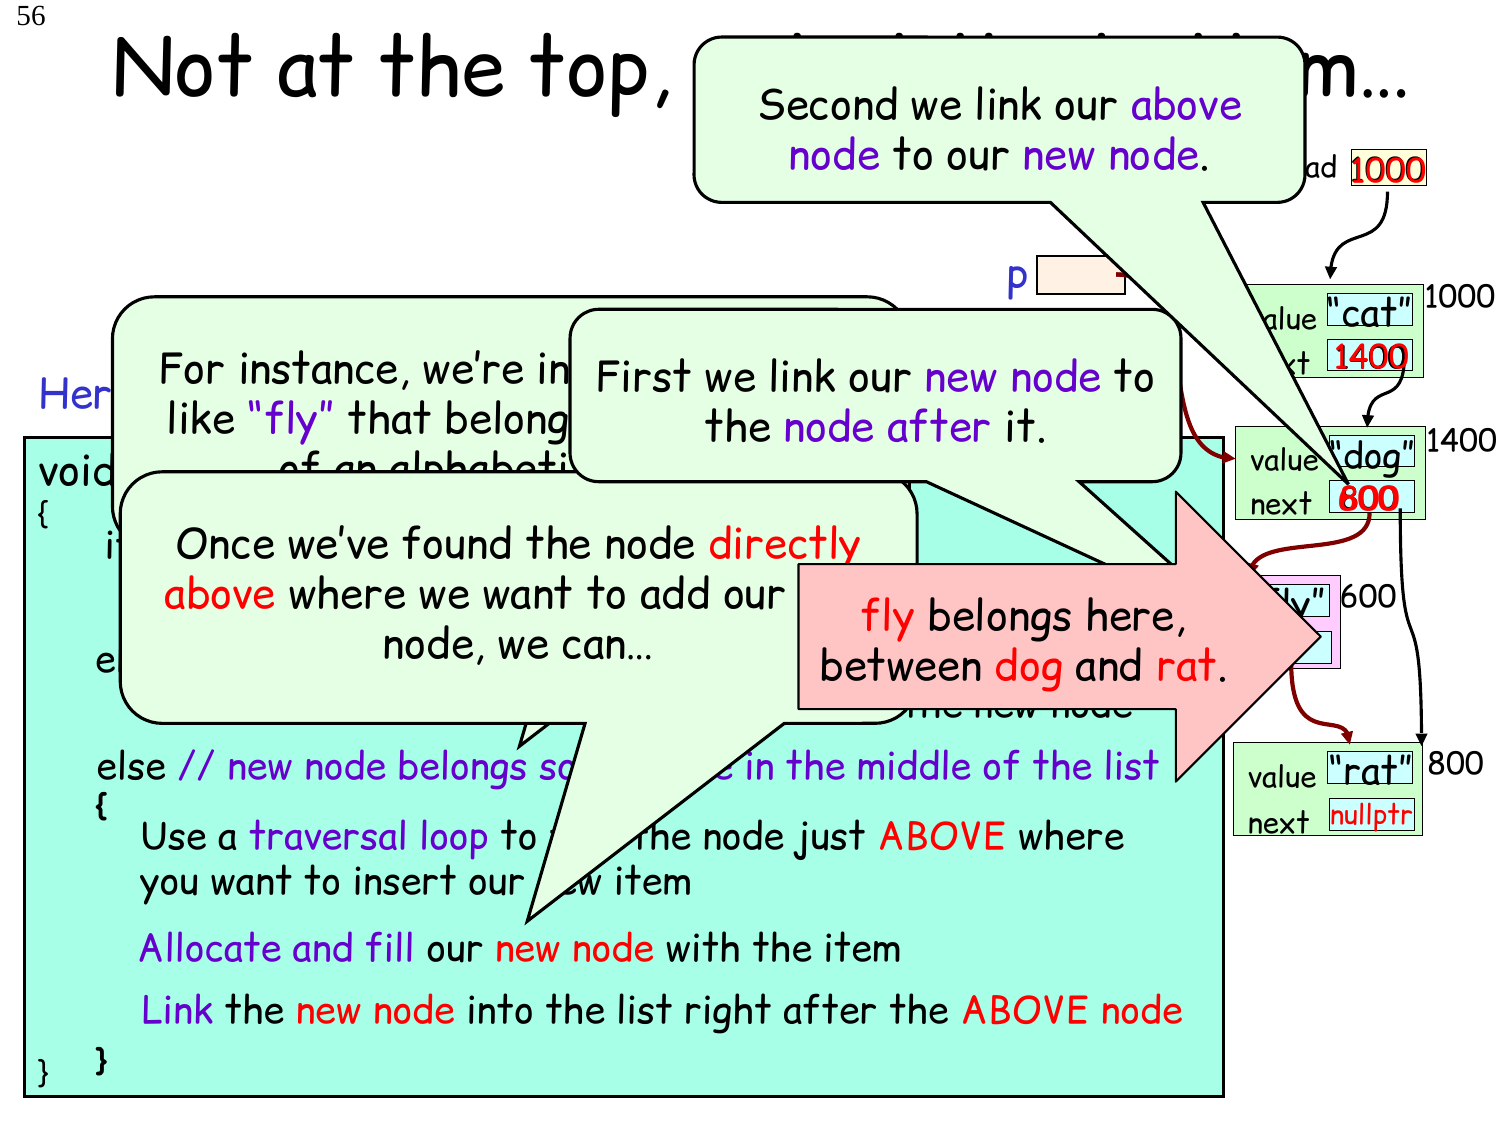

# Not at the top, not at the bottom…
56

Second we link our above node to our new node.

1000
head

1000
“cat”

value

next

1400
1400
1400

“dog”
value

next

800

“rat”

value

nullptr

next

1000

  p

For instance, we’re inserting an item like “fly” that belongs in the middle of an alphabetized list…

First we link our new node to the node after it.
1400
Here’s the basic algorithm:
void AddItem(string newItem)
{

}

600
800
800

Once we’ve found the node directly above where we want to add our new node, we can…
fly belongs here, between dog and rat.
if (our list is totally empty)
     Just use our addToFront() method to add the new node
600

value

next

“fly”

else if (our new node belongs at the very top of the list)
      Just use our addToFront() method to add the new node
else // new node belongs somewhere in the middle of the list
{

}
Use a traversal loop to find the node just ABOVE where you want to insert our new item
Allocate and fill our new node with the item
Link the new node into the list right after the ABOVE node